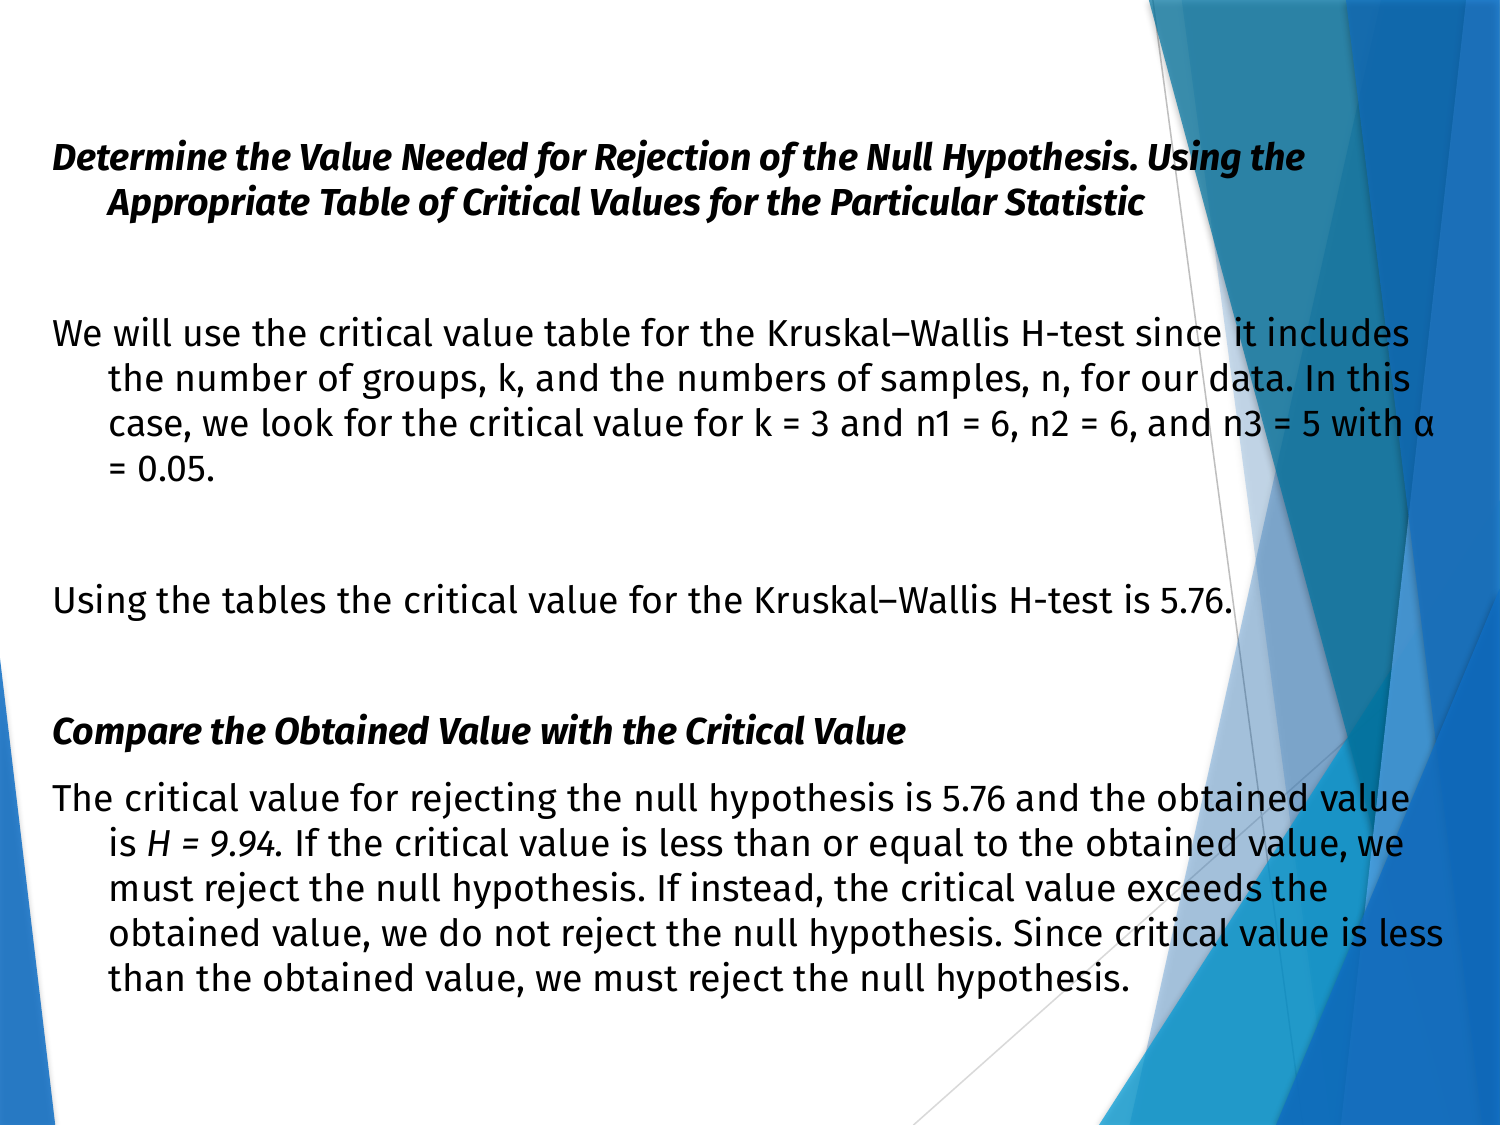

Determine the Value Needed for Rejection of the Null Hypothesis. Using the  Appropriate Table of Critical Values for the Particular Statistic

We will use the critical value table for the Kruskal–Wallis H-test since it includes the number of groups, k, and the numbers of samples, n, for our data. In this case, we look for the critical value for k = 3 and n1 = 6, n2 = 6, and n3 = 5 with α = 0.05.

Using the tables the critical value for the Kruskal–Wallis H-test is 5.76.

Compare the Obtained Value with the Critical Value
The critical value for rejecting the null hypothesis is 5.76 and the obtained value is H = 9.94. If the critical value is less than or equal to the obtained value, we must reject the null hypothesis. If instead, the critical value exceeds the obtained value, we do not reject the null hypothesis. Since critical value is less than the obtained value, we must reject the null hypothesis.